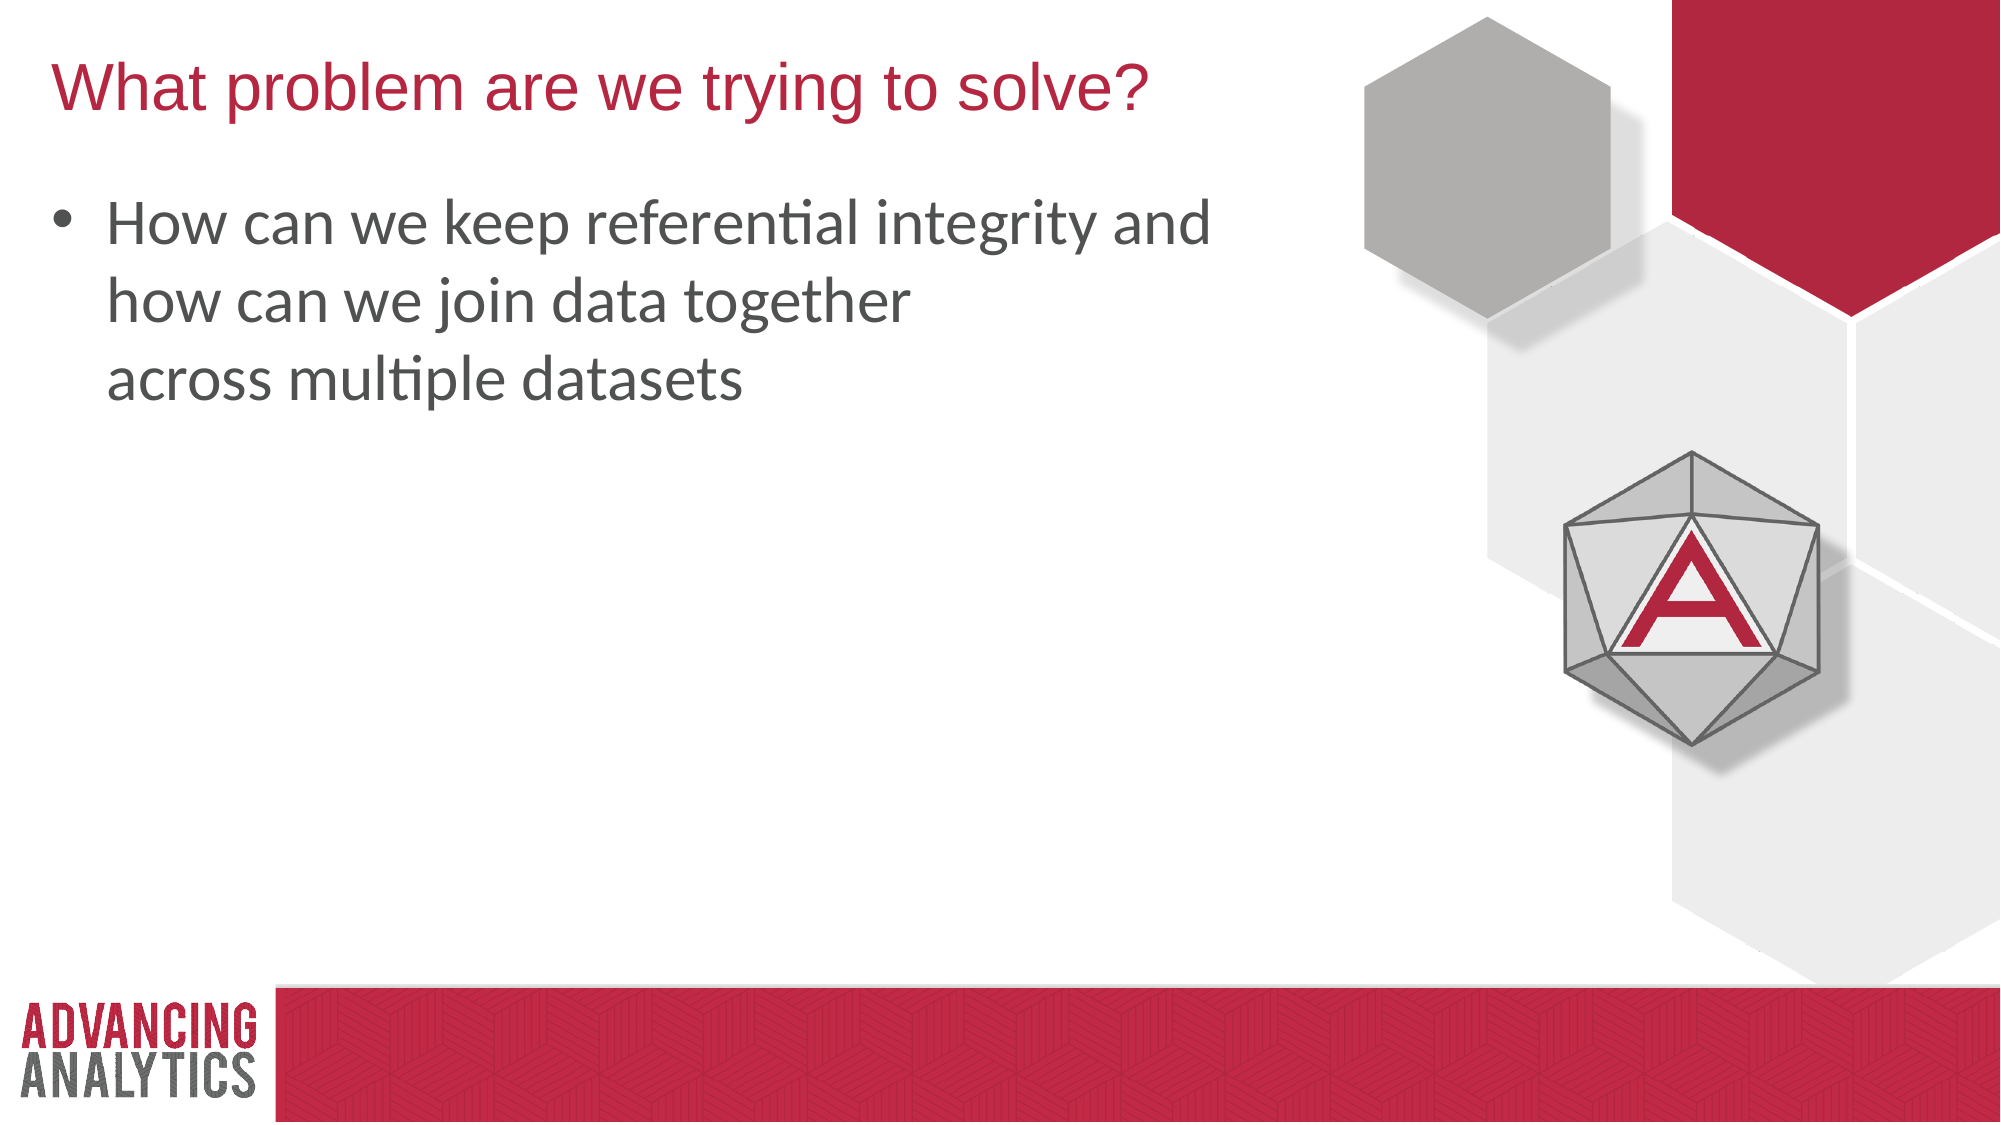

# What problem are we trying to solve?
How can we keep referential integrity and how can we join data together across multiple datasets